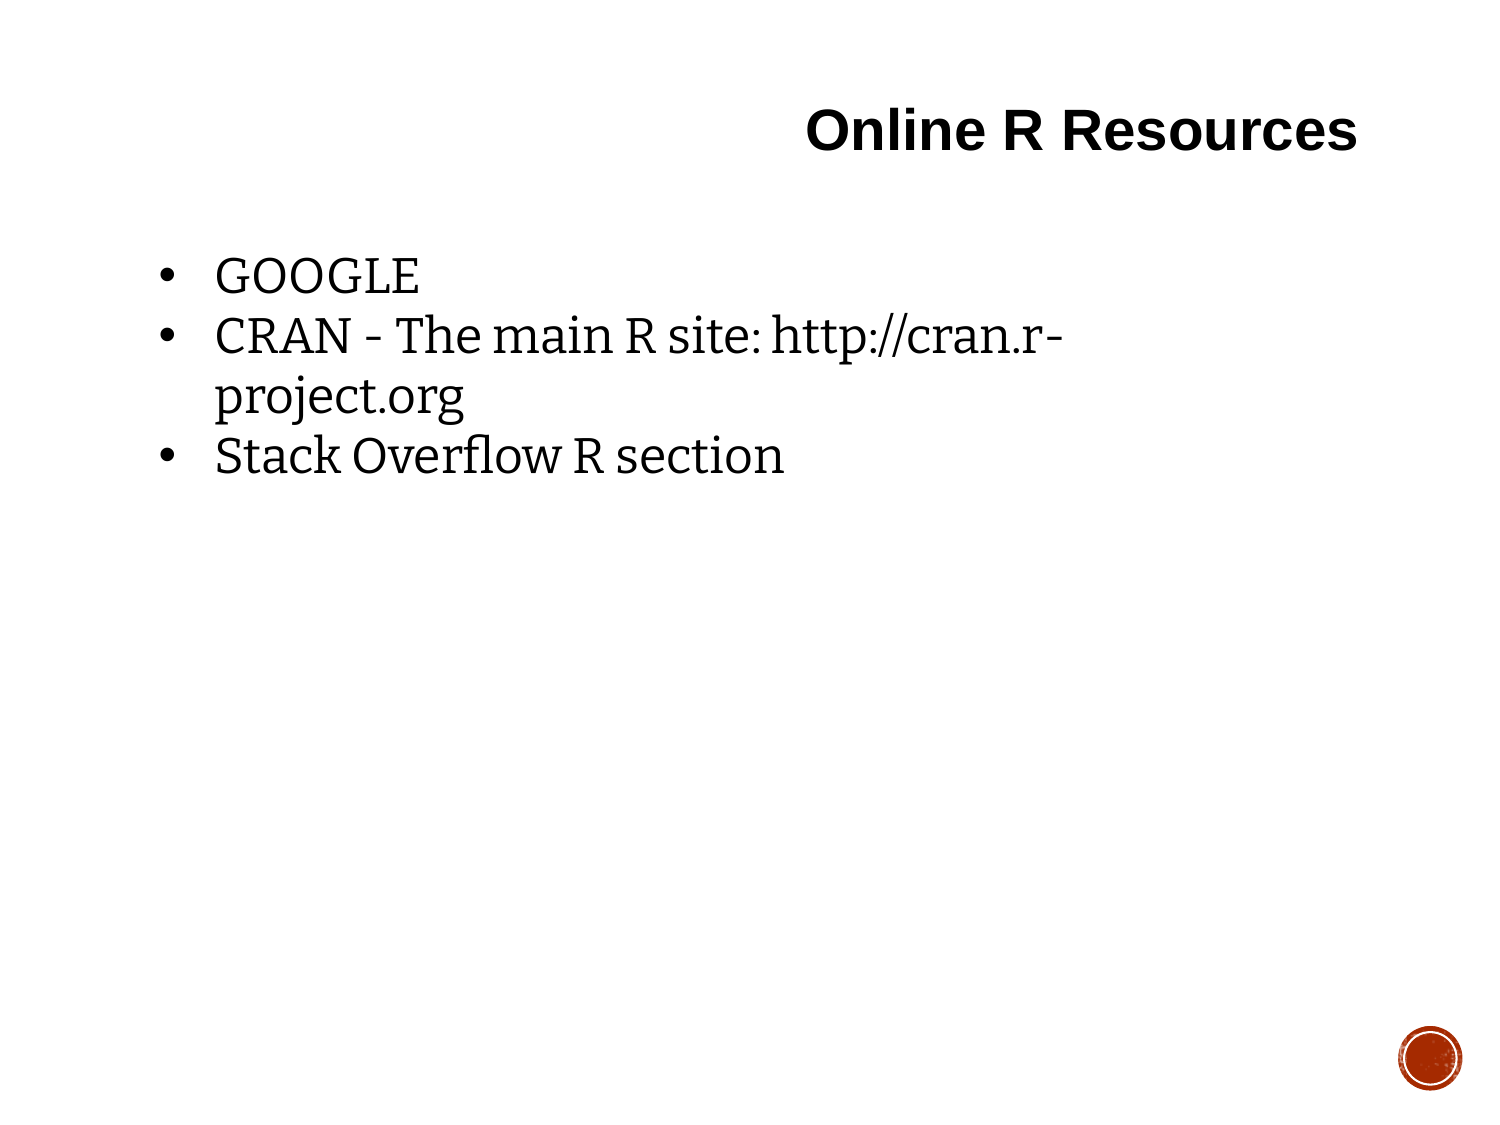

Online R Resources
GOOGLE
CRAN - The main R site: http://cran.r-project.org
Stack Overflow R section